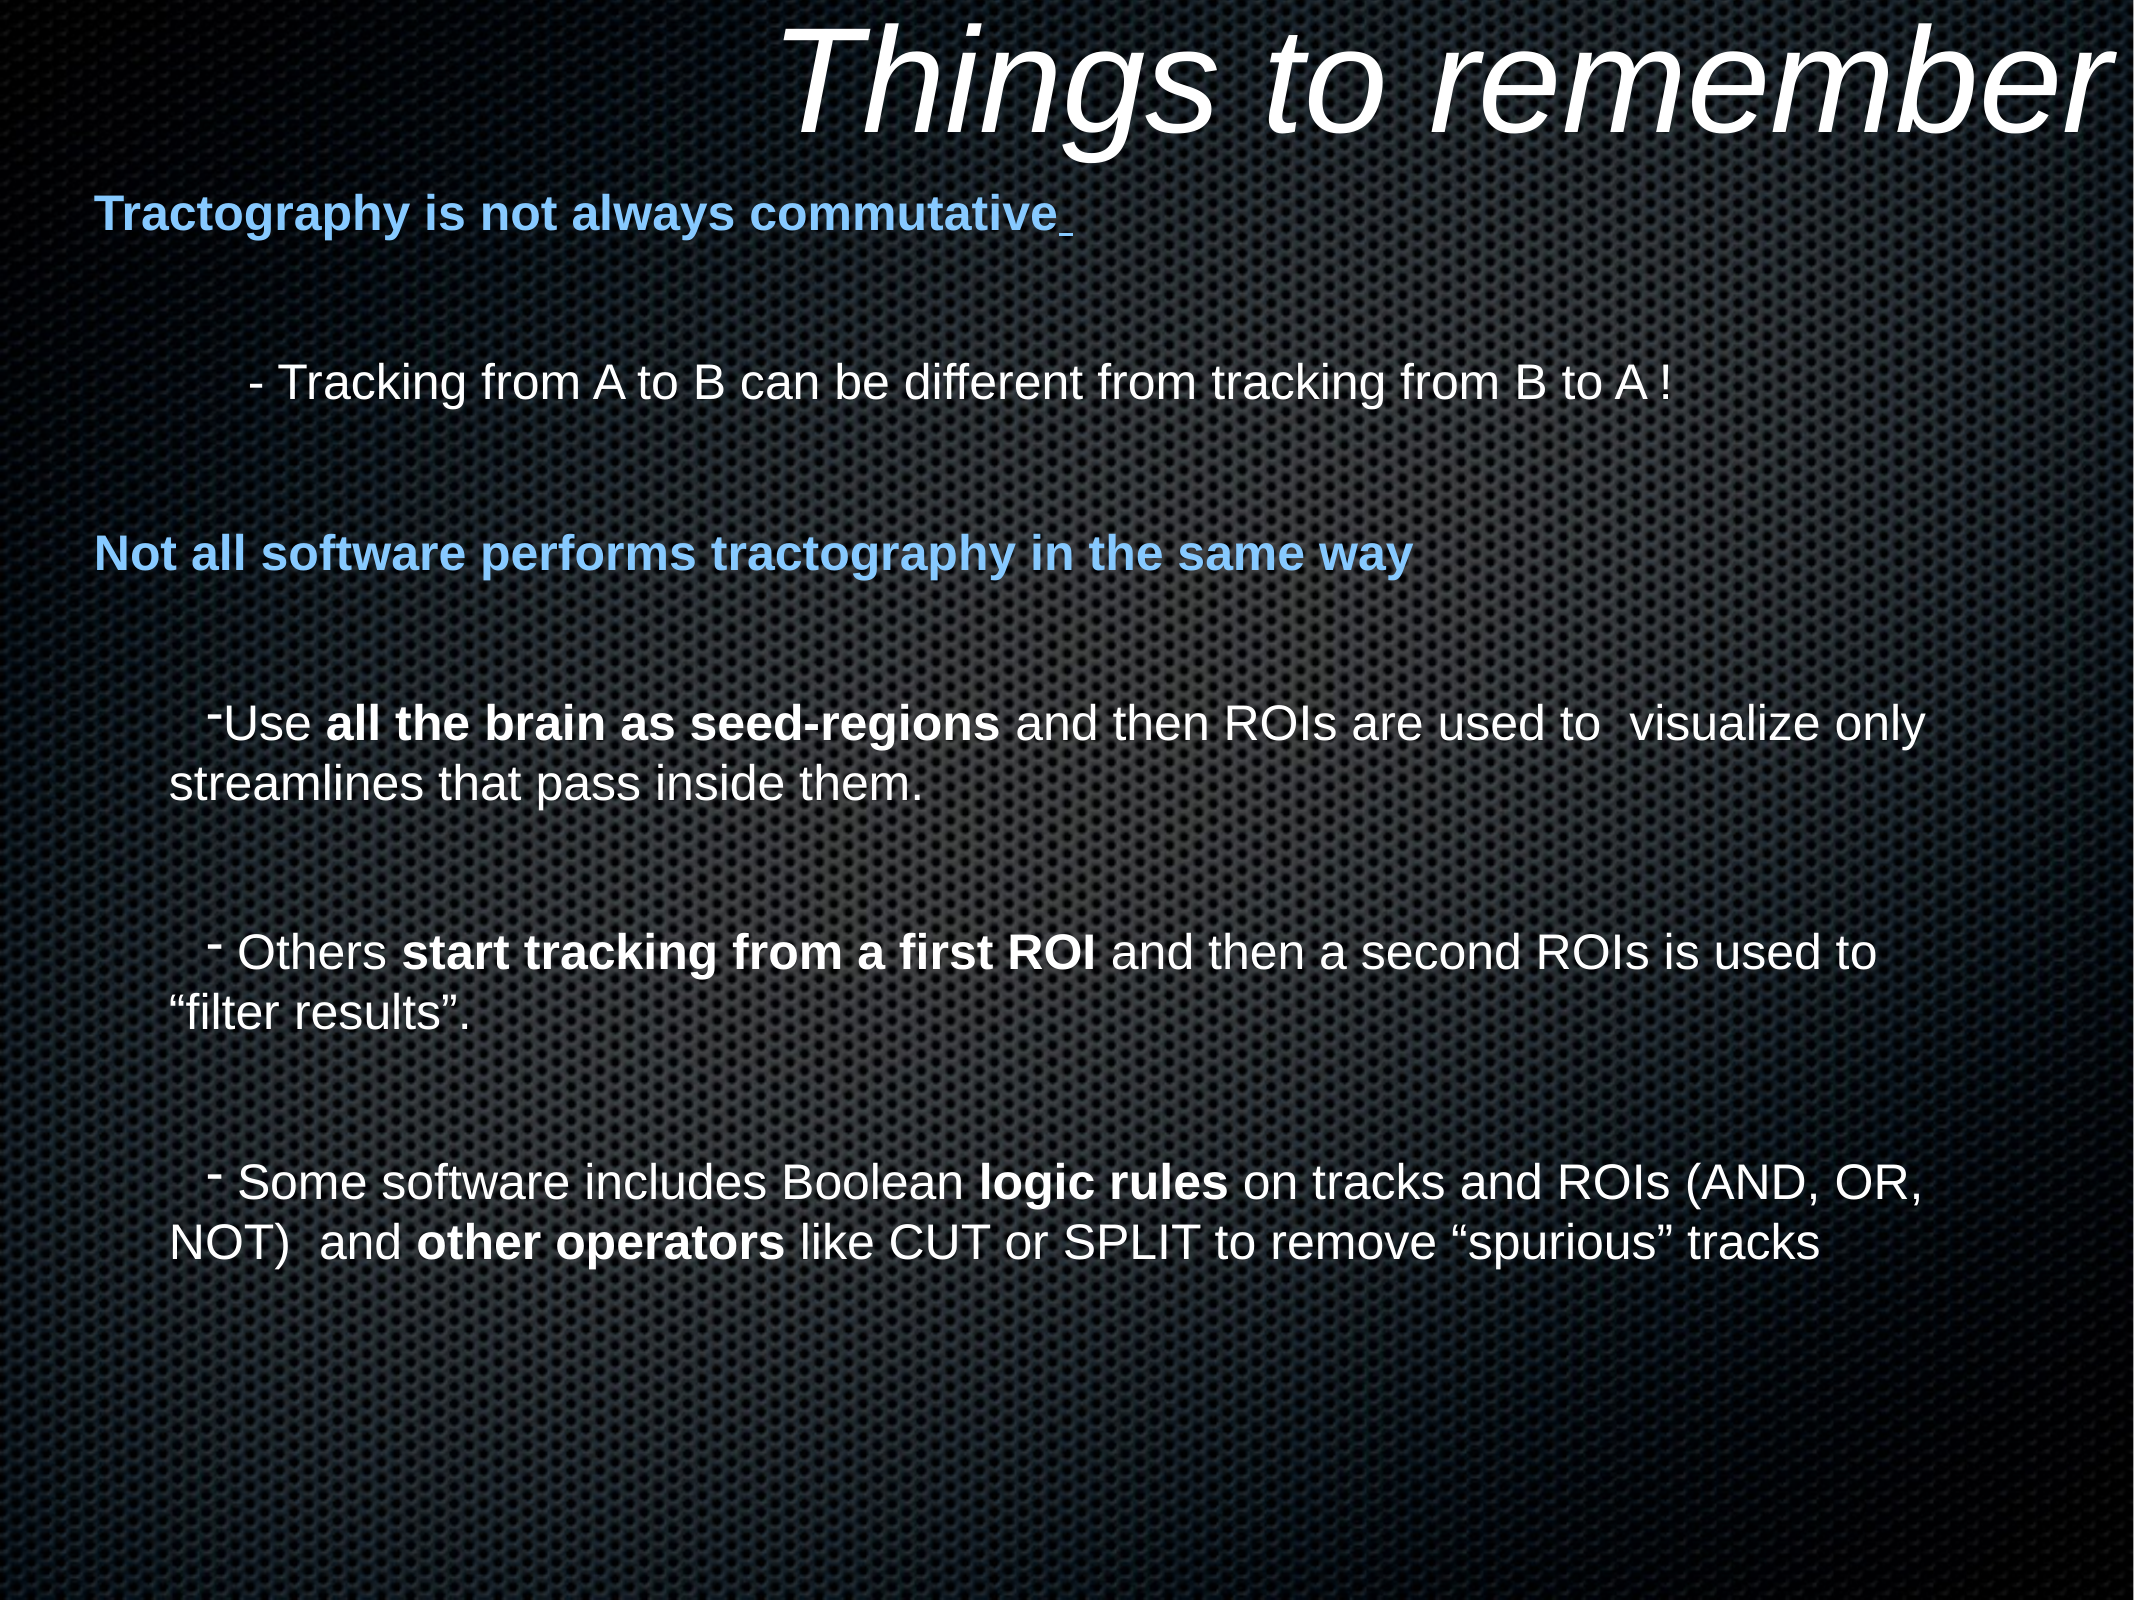

Things to remember
Tractography is not always commutative

           - Tracking from A to B can be different from tracking from B to A !

Not all software performs tractography in the same way

Use all the brain as seed-regions and then ROIs are used to  visualize only streamlines that pass inside them.

 Others start tracking from a first ROI and then a second ROIs is used to “filter results”.

 Some software includes Boolean logic rules on tracks and ROIs (AND, OR, NOT)  and other operators like CUT or SPLIT to remove “spurious” tracks